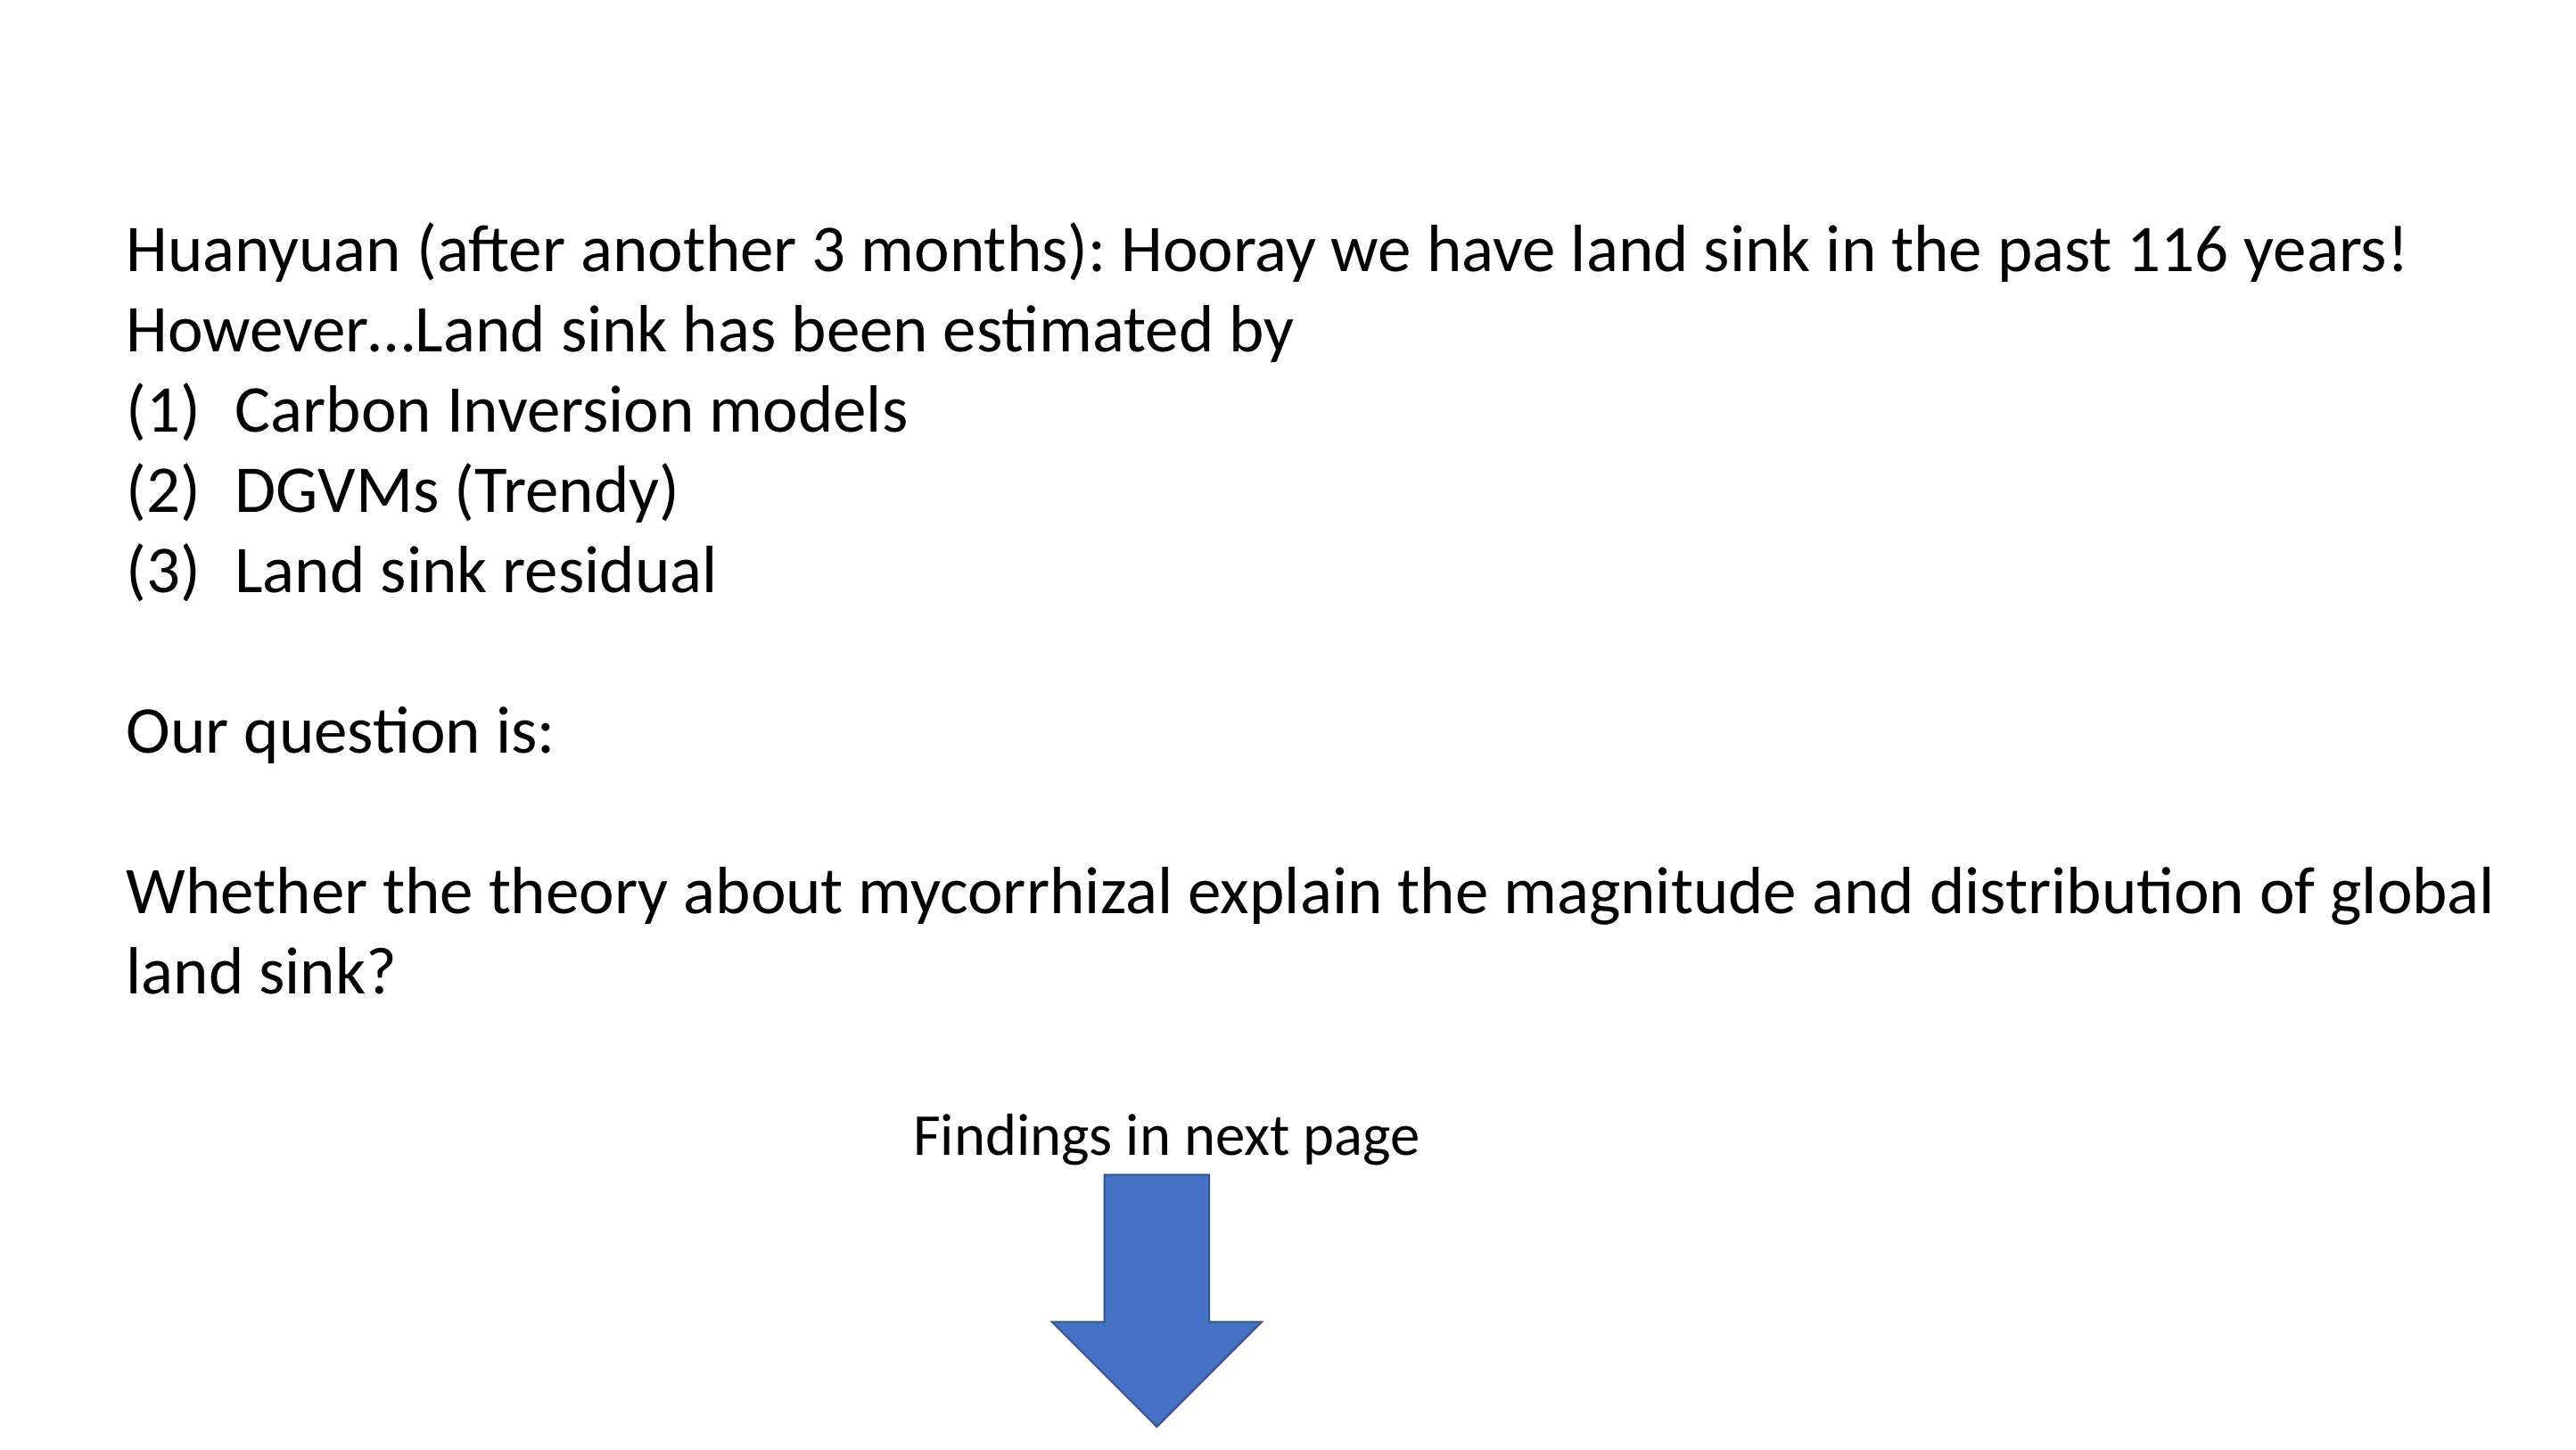

Huanyuan (after another 3 months): Hooray we have land sink in the past 116 years!
However…Land sink has been estimated by
Carbon Inversion models
DGVMs (Trendy)
Land sink residual

Our question is:

Whether the theory about mycorrhizal explain the magnitude and distribution of global land sink?

Findings in next page